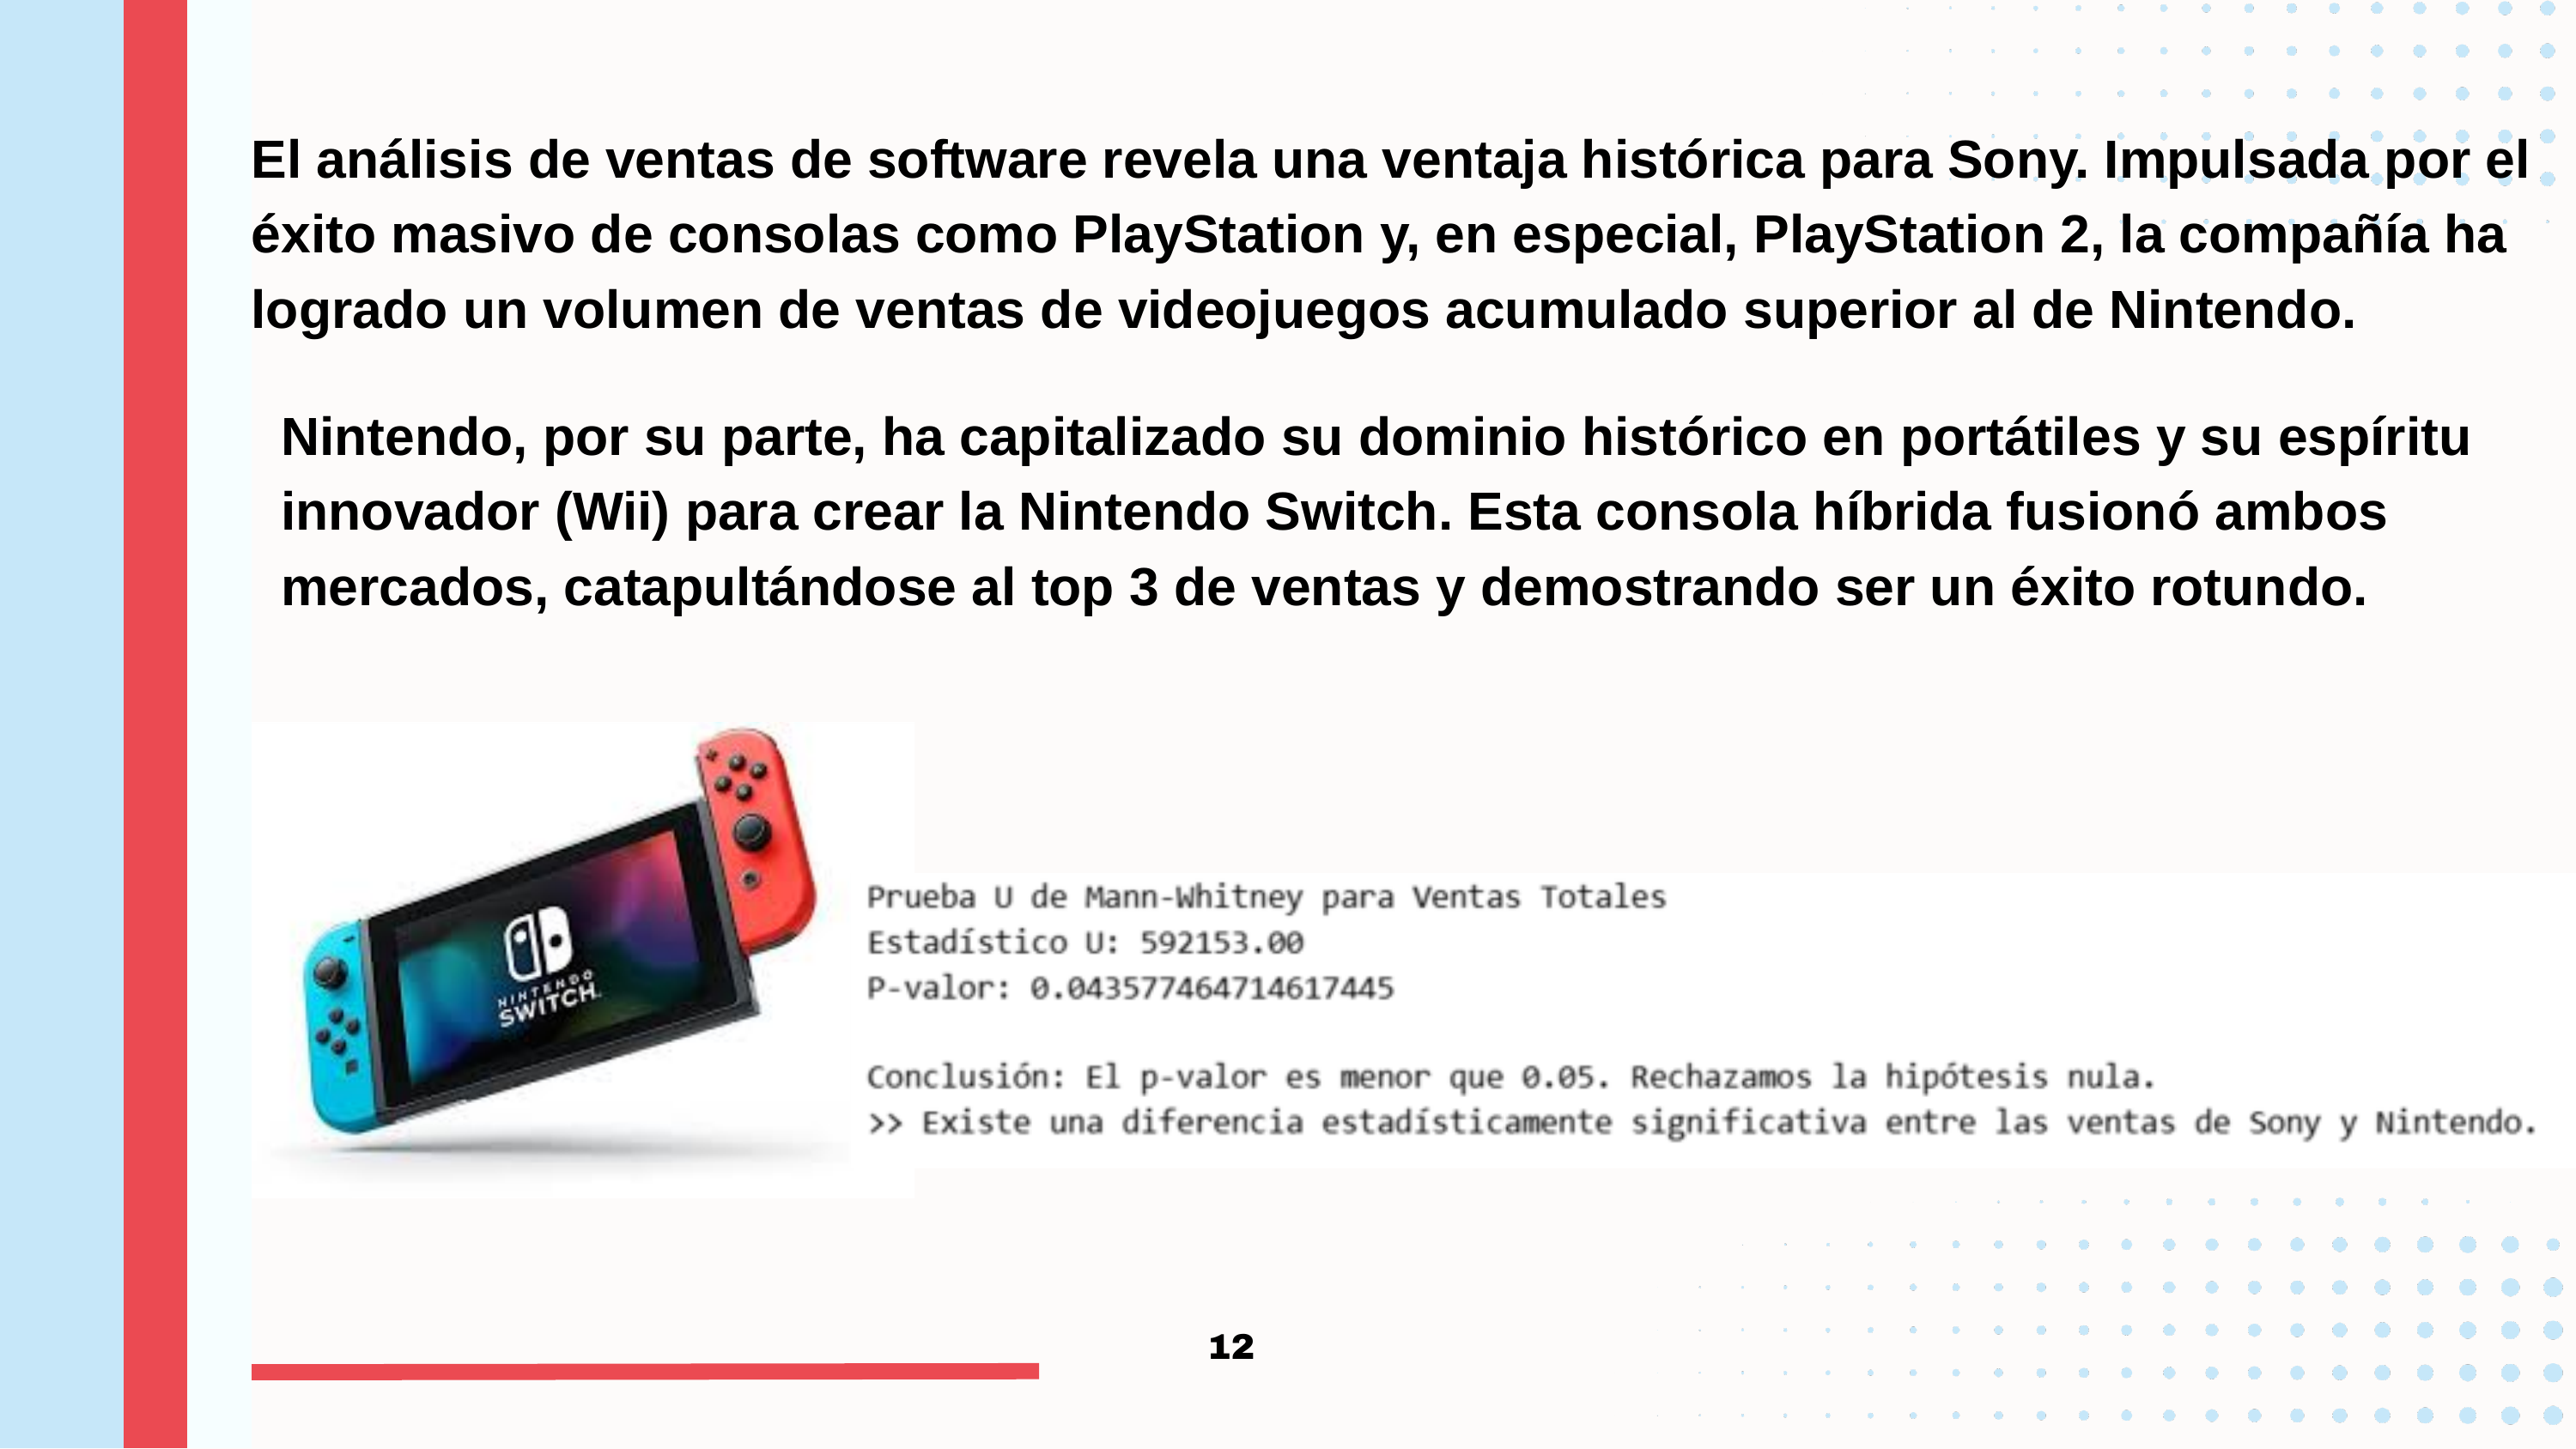

El análisis de ventas de software revela una ventaja histórica para Sony. Impulsada por el éxito masivo de consolas como PlayStation y, en especial, PlayStation 2, la compañía ha logrado un volumen de ventas de videojuegos acumulado superior al de Nintendo.
Nintendo, por su parte, ha capitalizado su dominio histórico en portátiles y su espíritu innovador (Wii) para crear la Nintendo Switch. Esta consola híbrida fusionó ambos mercados, catapultándose al top 3 de ventas y demostrando ser un éxito rotundo.

12